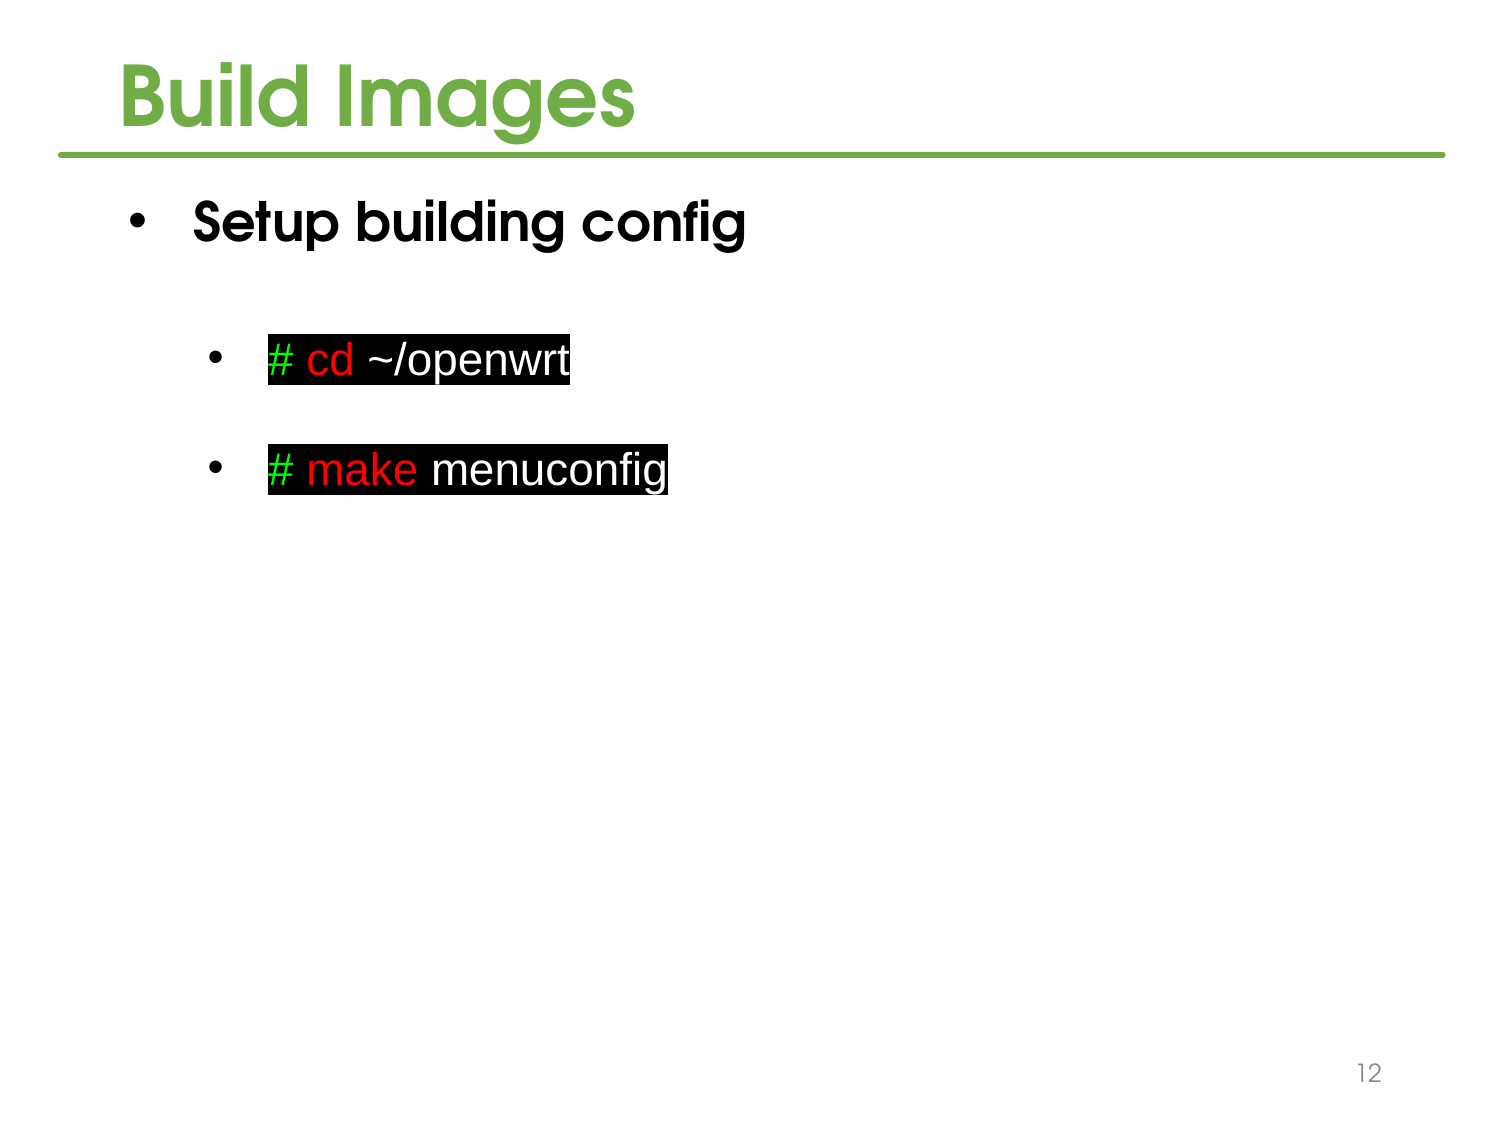

# Build Images
Setup building config

# cd ~/openwrt

# make menuconfig

12